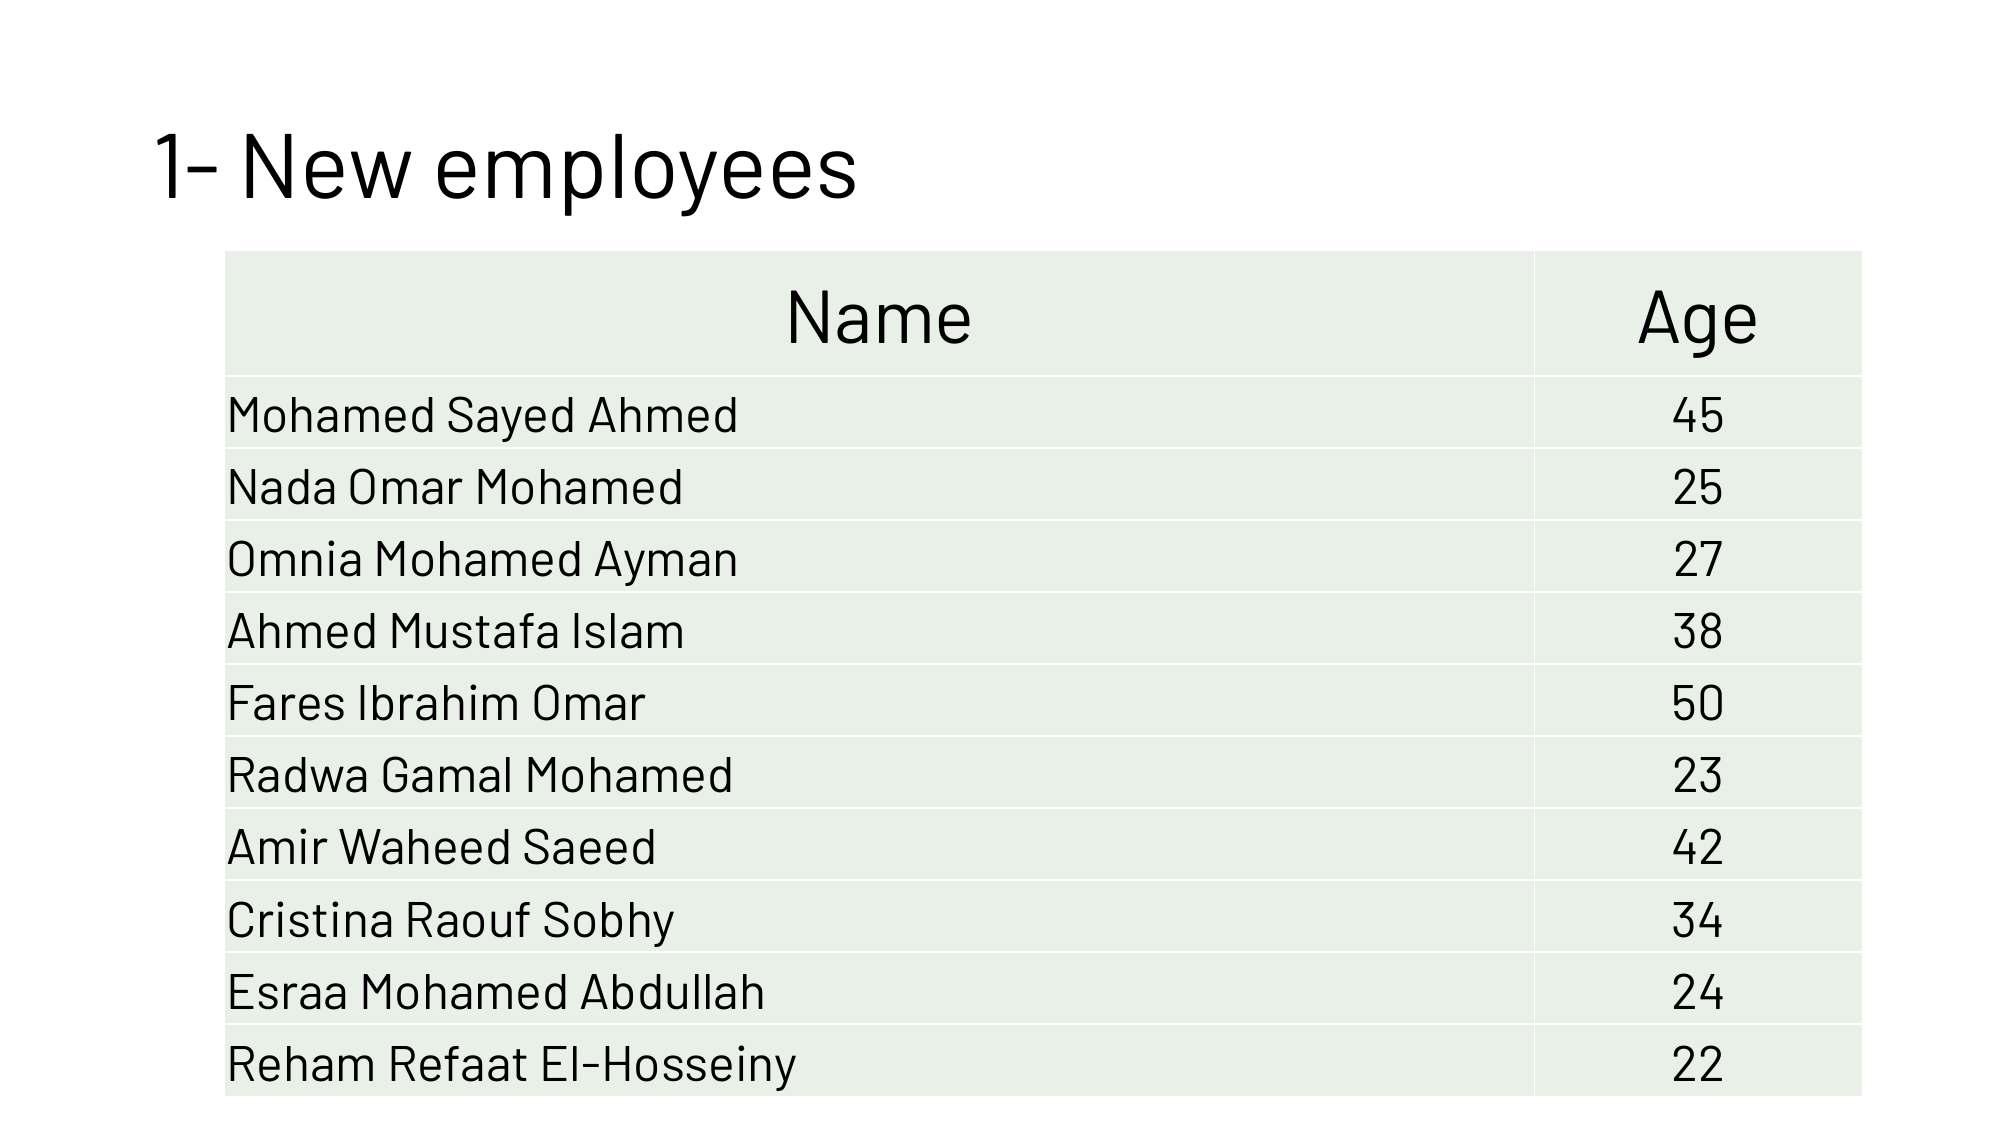

# 1- New employees
| Name | Age |
| --- | --- |
| Mohamed Sayed Ahmed | 45 |
| Nada Omar Mohamed | 25 |
| Omnia Mohamed Ayman | 27 |
| Ahmed Mustafa Islam | 38 |
| Fares Ibrahim Omar | 50 |
| Radwa Gamal Mohamed | 23 |
| Amir Waheed Saeed | 42 |
| Cristina Raouf Sobhy | 34 |
| Esraa Mohamed Abdullah | 24 |
| Reham Refaat El-Hosseiny | 22 |